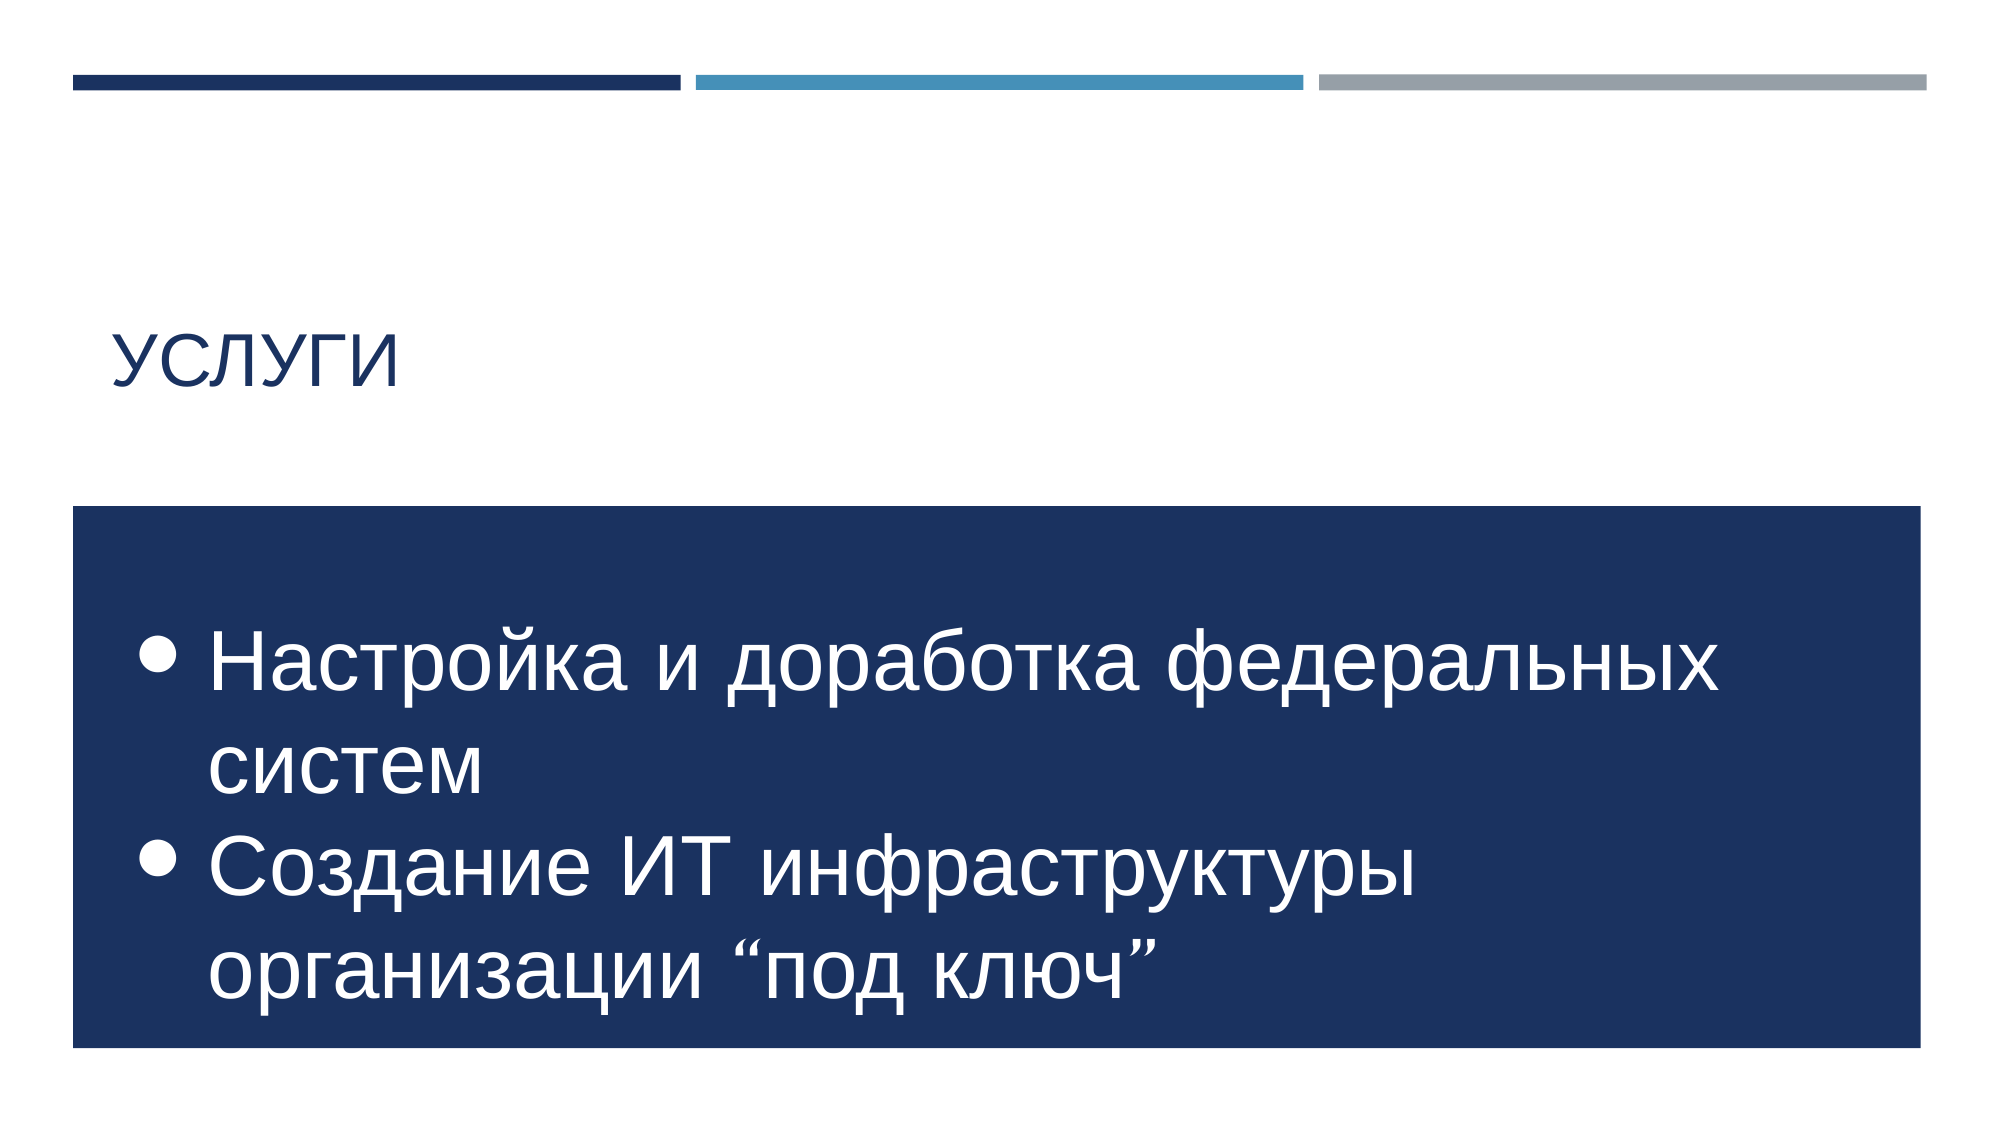

# УСЛУГИ
Настройка и доработка федеральных систем
Создание ИТ инфраструктуры организации “под ключ”